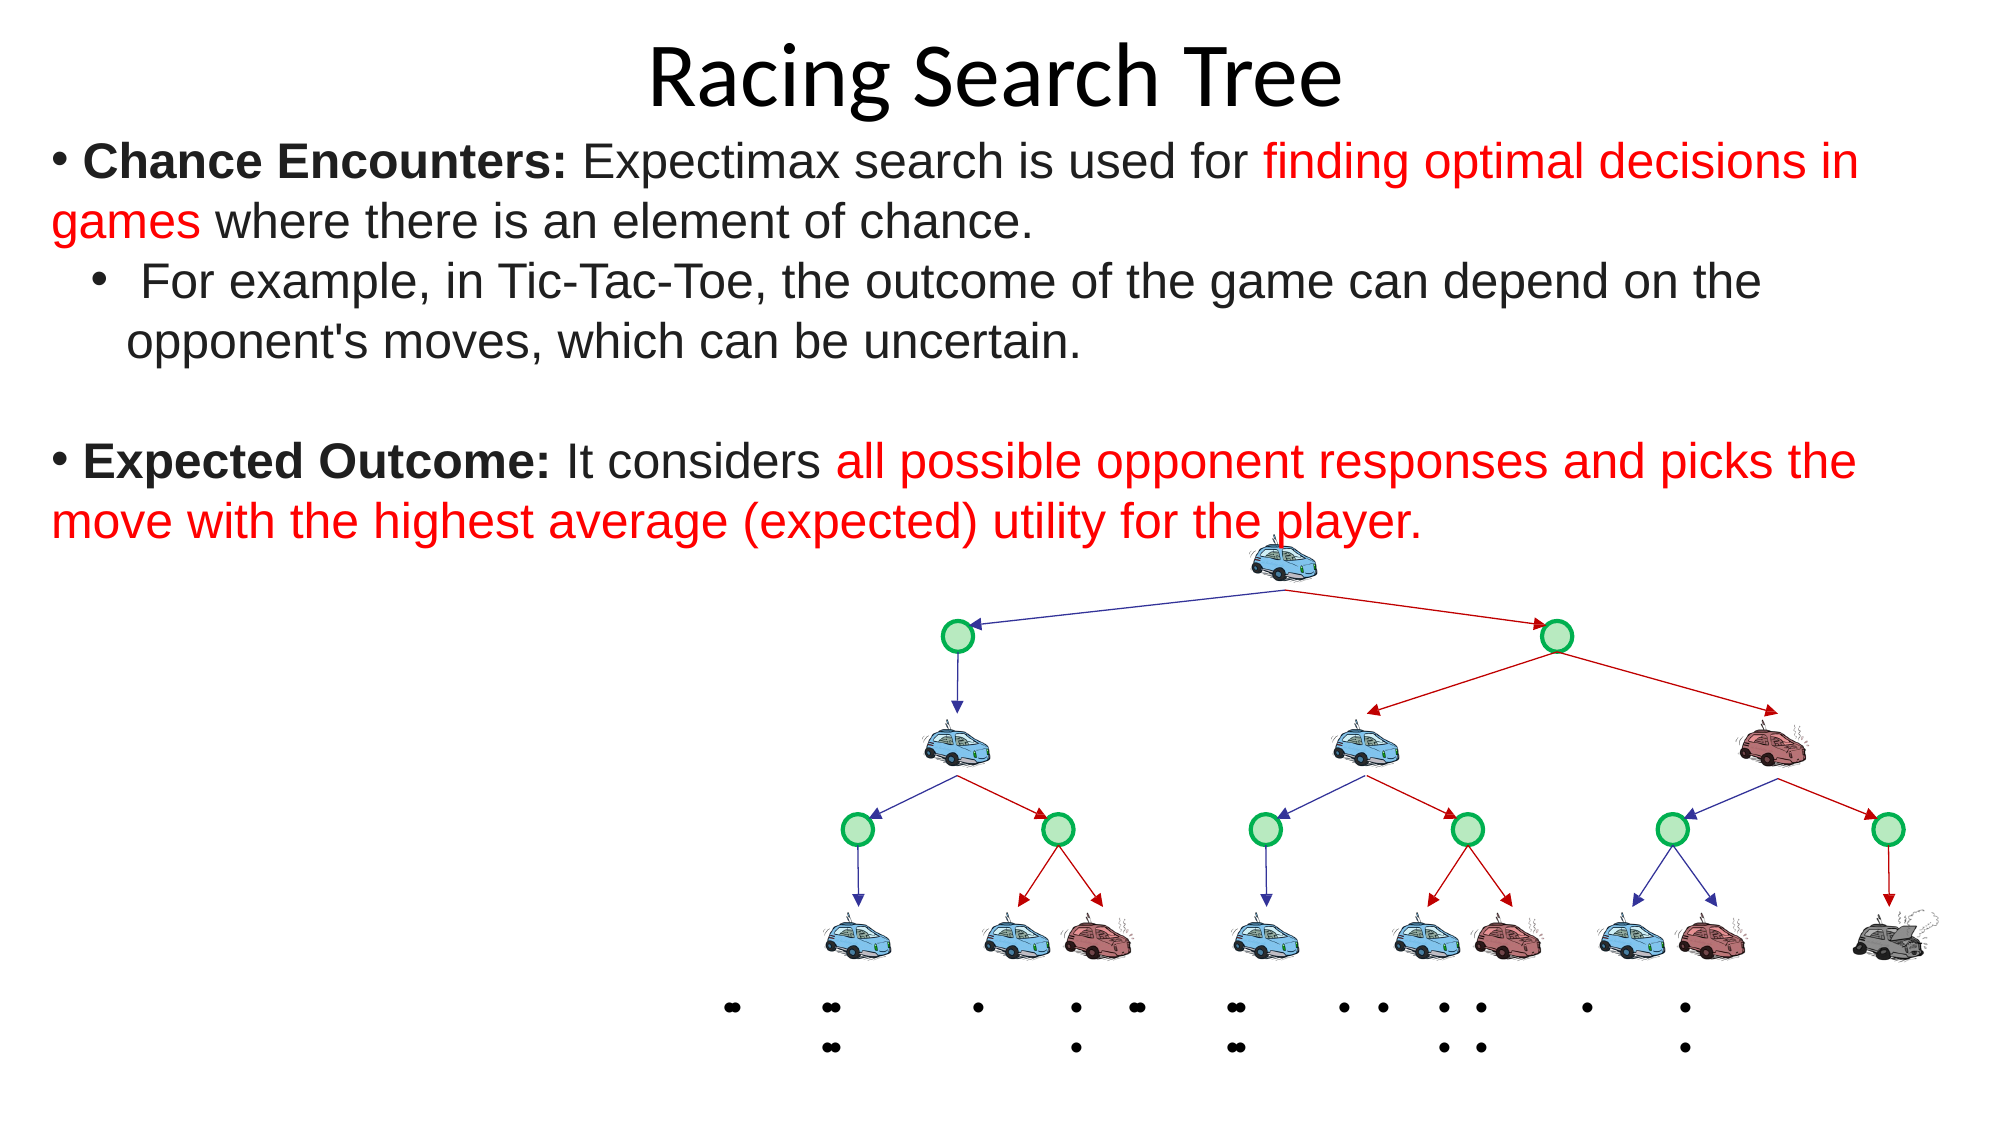

# Racing Search Tree
 Chance Encounters: Expectimax search is used for finding optimal decisions in games where there is an element of chance.
 For example, in Tic-Tac-Toe, the outcome of the game can depend on the opponent's moves, which can be uncertain.

 Expected Outcome: It considers all possible opponent responses and picks the move with the highest average (expected) utility for the player.

. . .
. . .
. . .
. . .
. . .
. . .
. . .
. . .